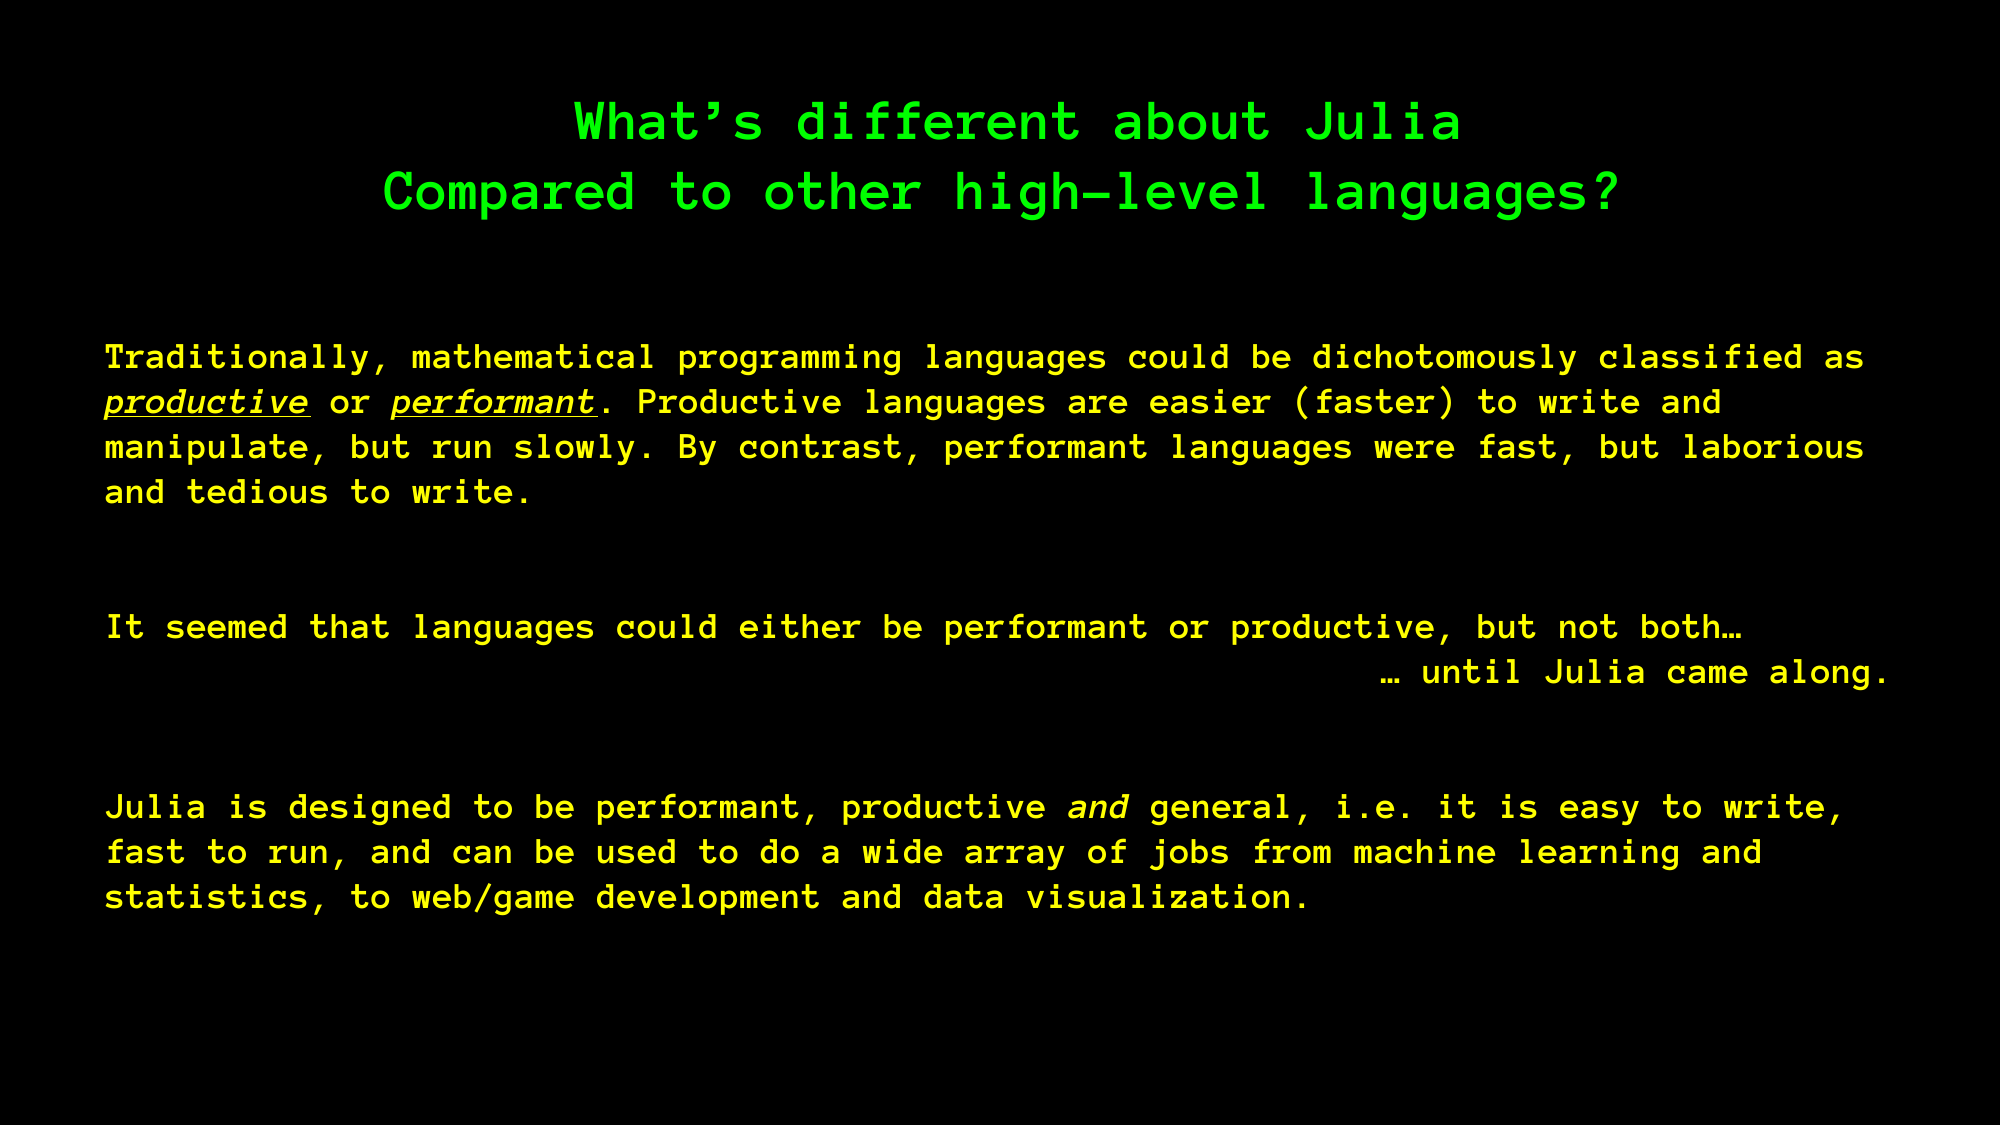

What’s different about Julia
Compared to other high-level languages?
Traditionally, mathematical programming languages could be dichotomously classified as productive or performant. Productive languages are easier (faster) to write and manipulate, but run slowly. By contrast, performant languages were fast, but laborious and tedious to write.

It seemed that languages could either be performant or productive, but not both…
… until Julia came along.

Julia is designed to be performant, productive and general, i.e. it is easy to write, fast to run, and can be used to do a wide array of jobs from machine learning and statistics, to web/game development and data visualization.